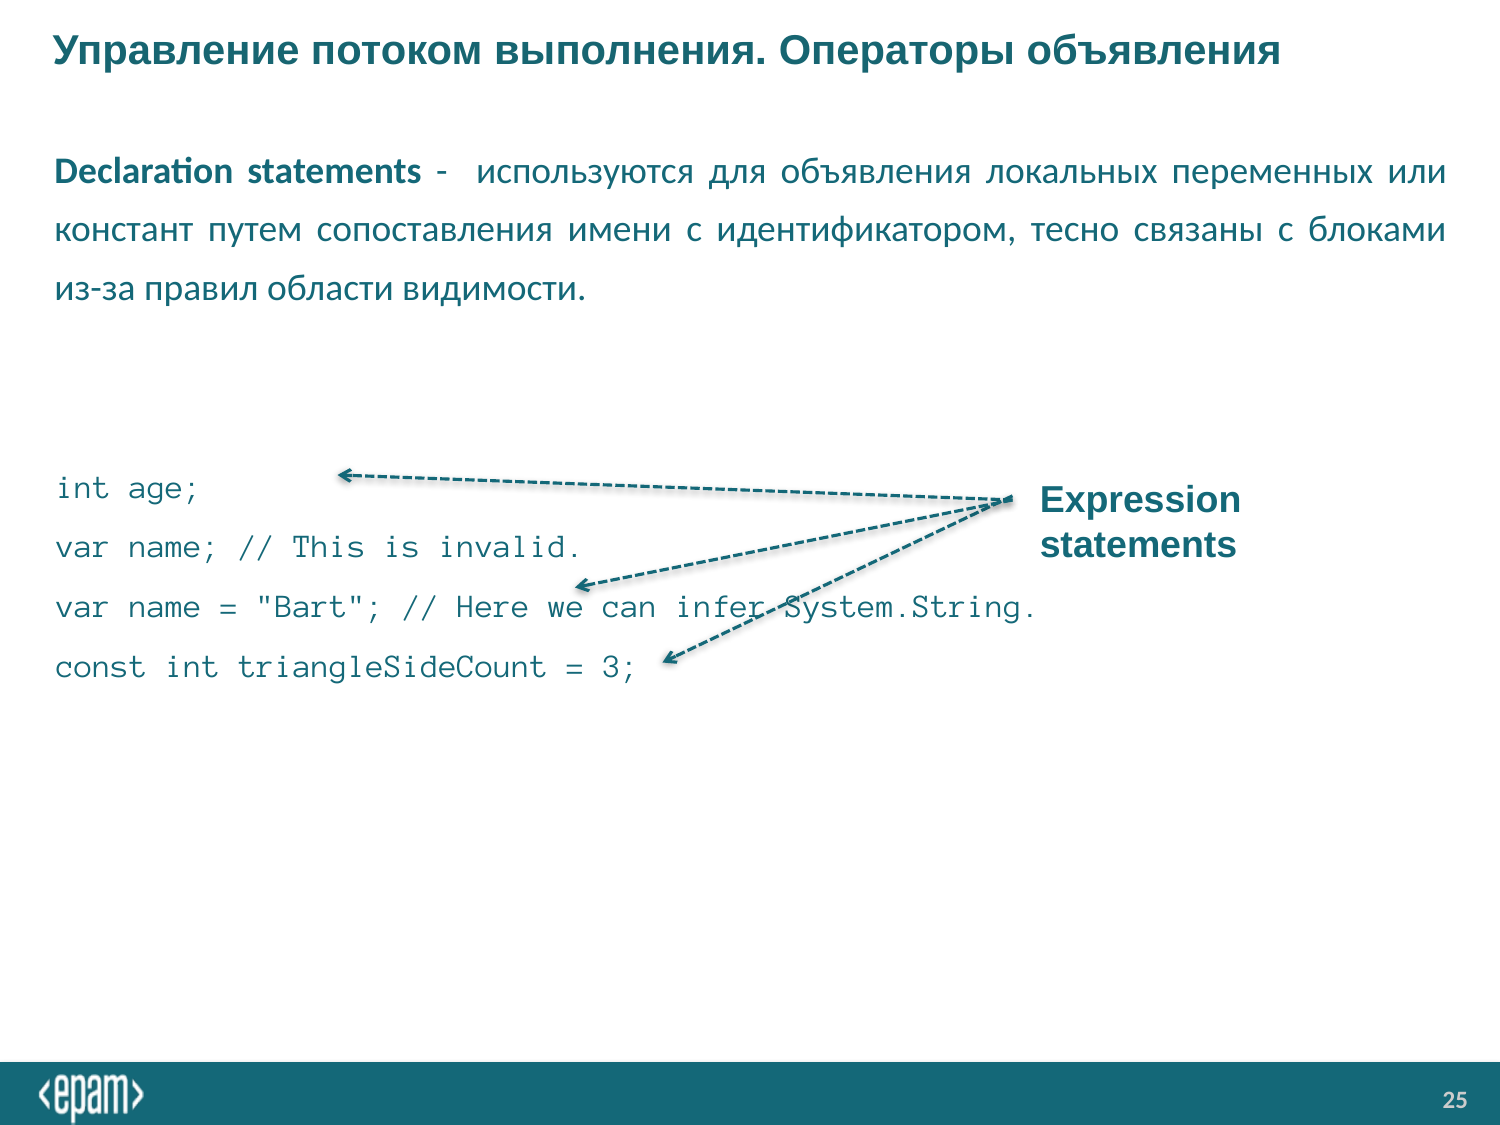

# Управление потоком выполнения. Операторы объявления
Declaration statements -  используются для объявления локальных переменных или констант путем сопоставления имени с идентификатором, тесно связаны с блоками из-за правил области видимости.
int age;
var name; // This is invalid.
var name = "Bart"; // Here we can infer System.String.
const int triangleSideCount = 3;
Expression statements